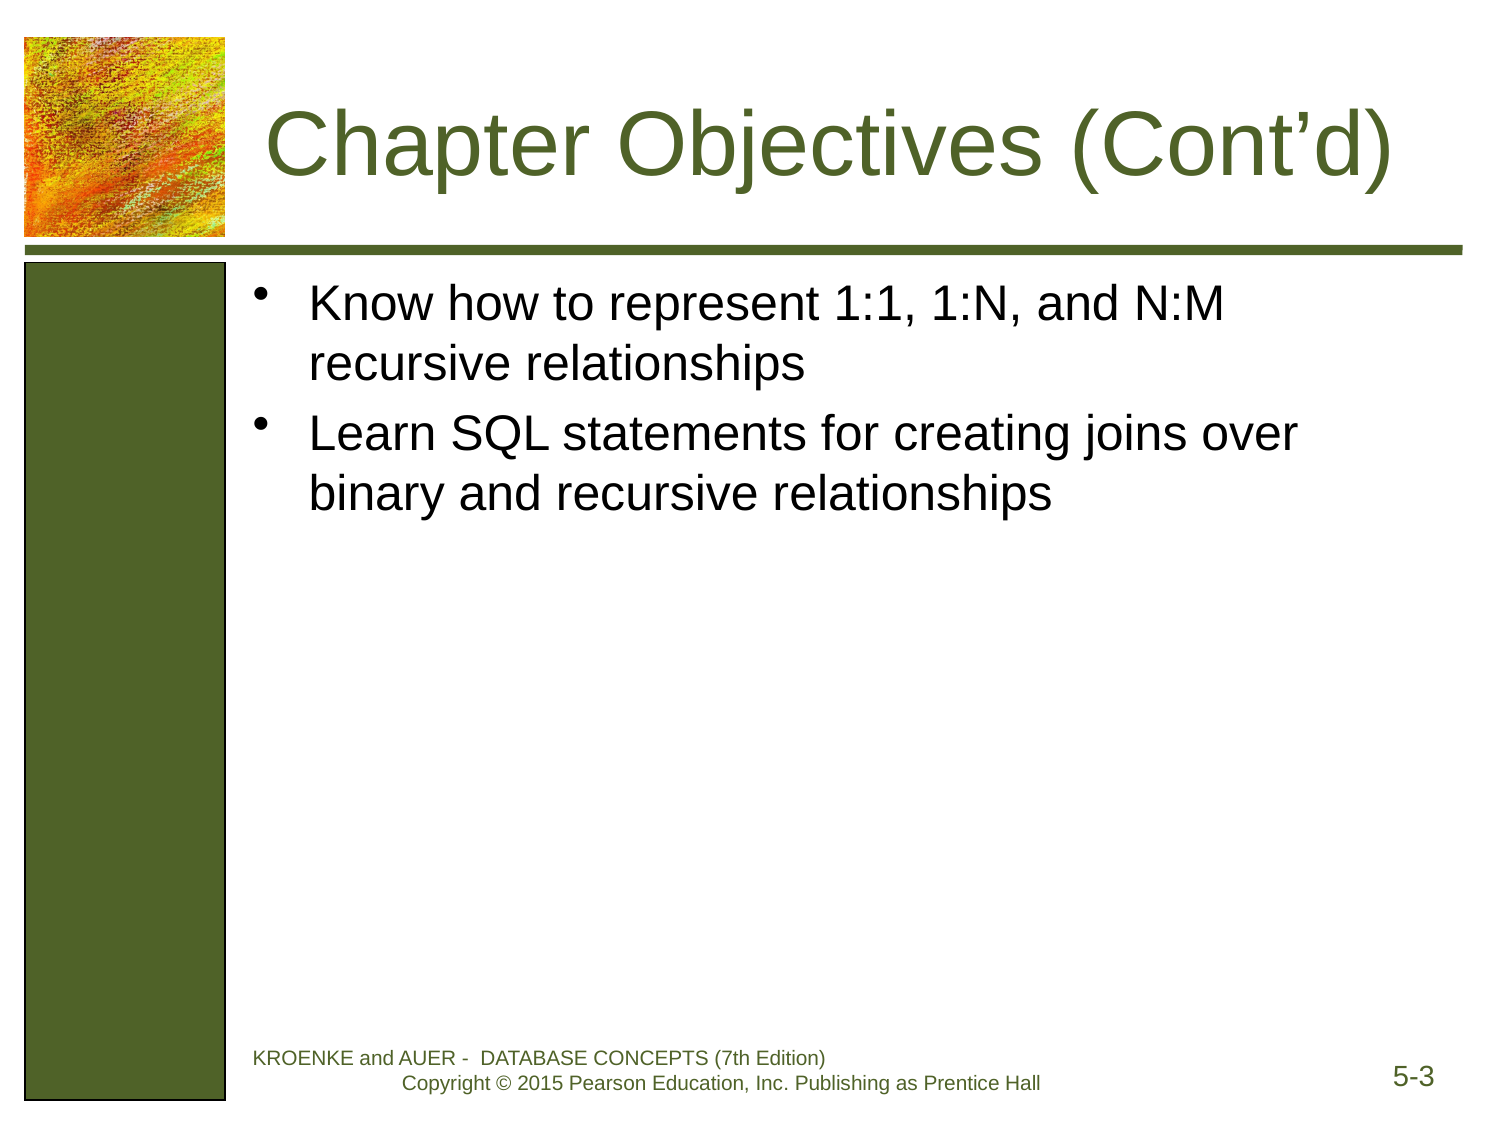

# Chapter Objectives (Cont’d)
Know how to represent 1:1, 1:N, and N:M recursive relationships
Learn SQL statements for creating joins over binary and recursive relationships
KROENKE and AUER -  DATABASE CONCEPTS (7th Edition)                                                                     Copyright © 2015 Pearson Education, Inc. Publishing as Prentice Hall
5-3